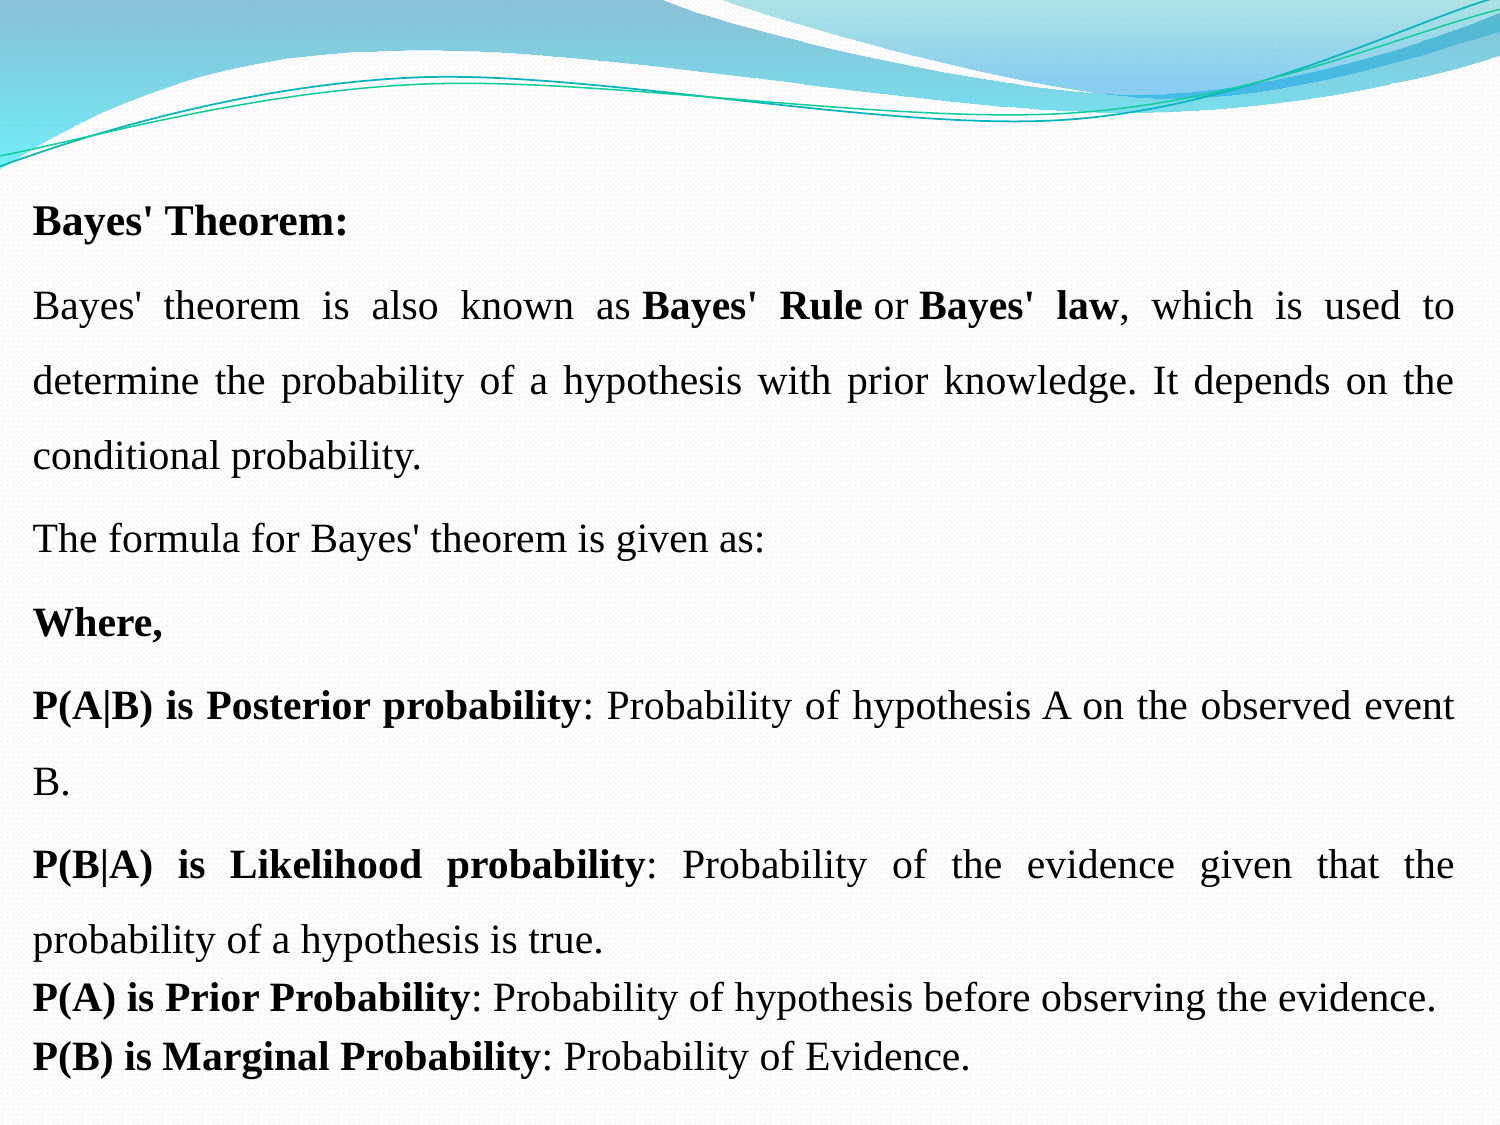

Bayes' Theorem:
Bayes' theorem is also known as Bayes' Rule or Bayes' law, which is used to determine the probability of a hypothesis with prior knowledge. It depends on the conditional probability.
The formula for Bayes' theorem is given as:
Where,
P(A|B) is Posterior probability: Probability of hypothesis A on the observed event B.
P(B|A) is Likelihood probability: Probability of the evidence given that the probability of a hypothesis is true.
P(A) is Prior Probability: Probability of hypothesis before observing the evidence.
P(B) is Marginal Probability: Probability of Evidence.